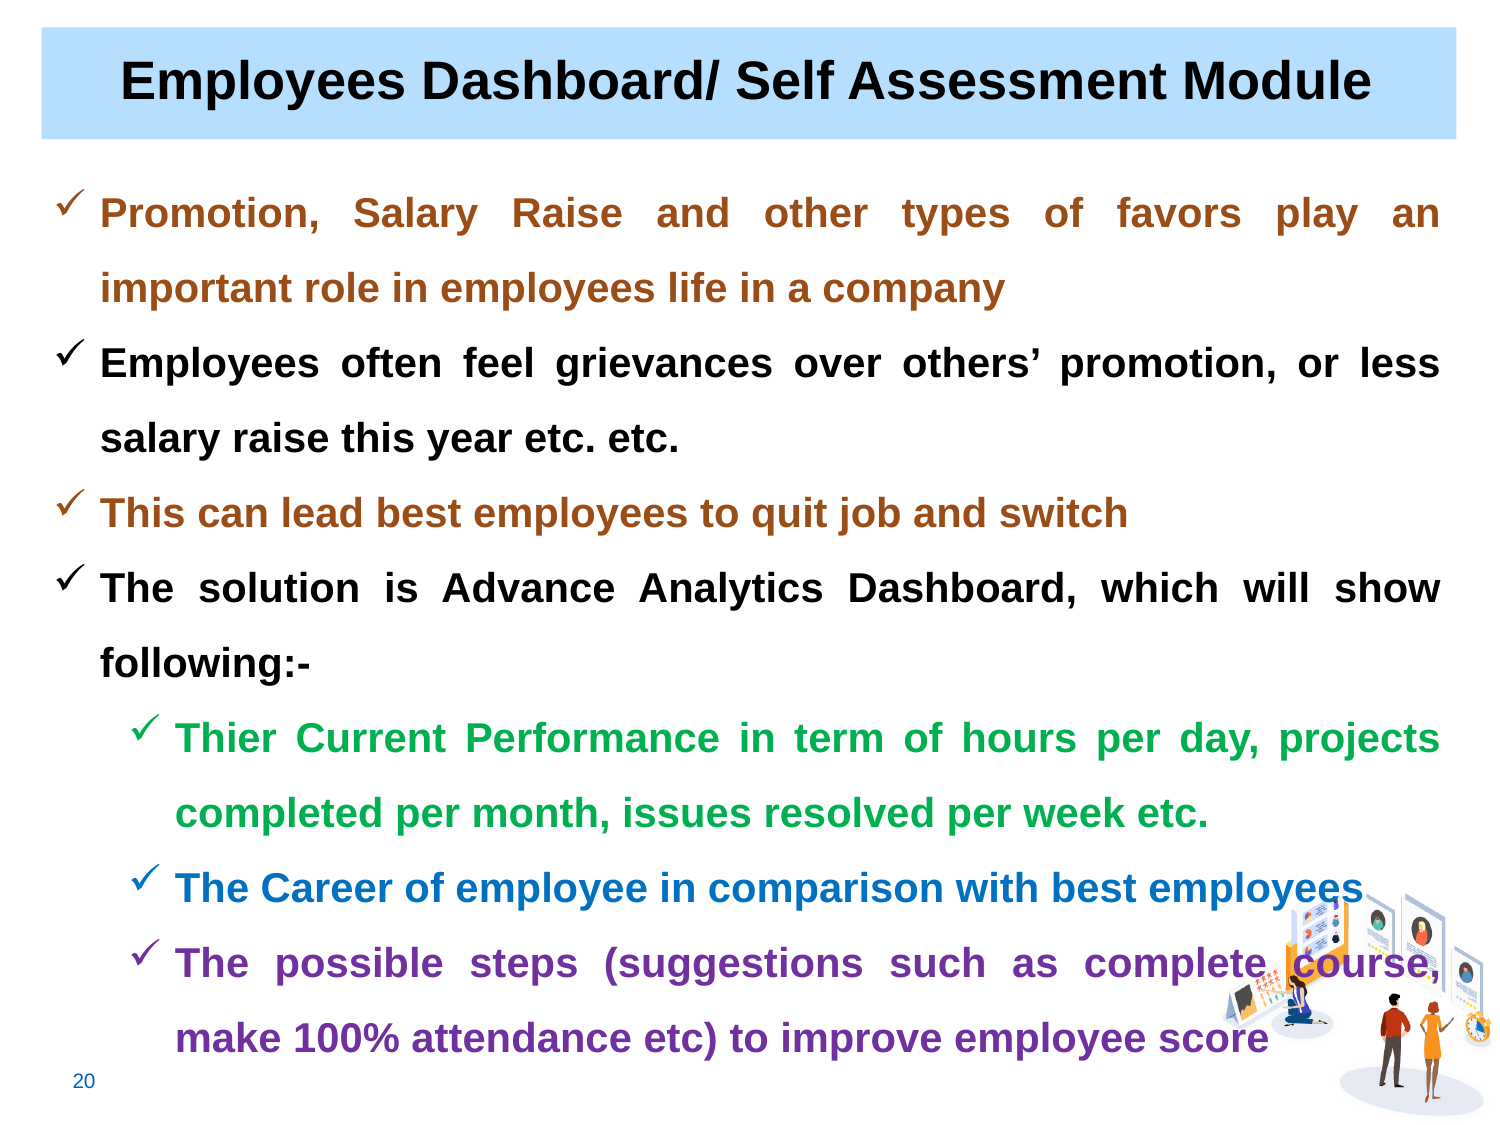

# Employees Dashboard/ Self Assessment Module

Promotion, Salary Raise and other types of favors play an important role in employees life in a company
Employees often feel grievances over others’ promotion, or less salary raise this year etc. etc.
This can lead best employees to quit job and switch
The solution is Advance Analytics Dashboard, which will show following:-
Thier Current Performance in term of hours per day, projects completed per month, issues resolved per week etc.
The Career of employee in comparison with best employees
The possible steps (suggestions such as complete course, make 100% attendance etc) to improve employee score